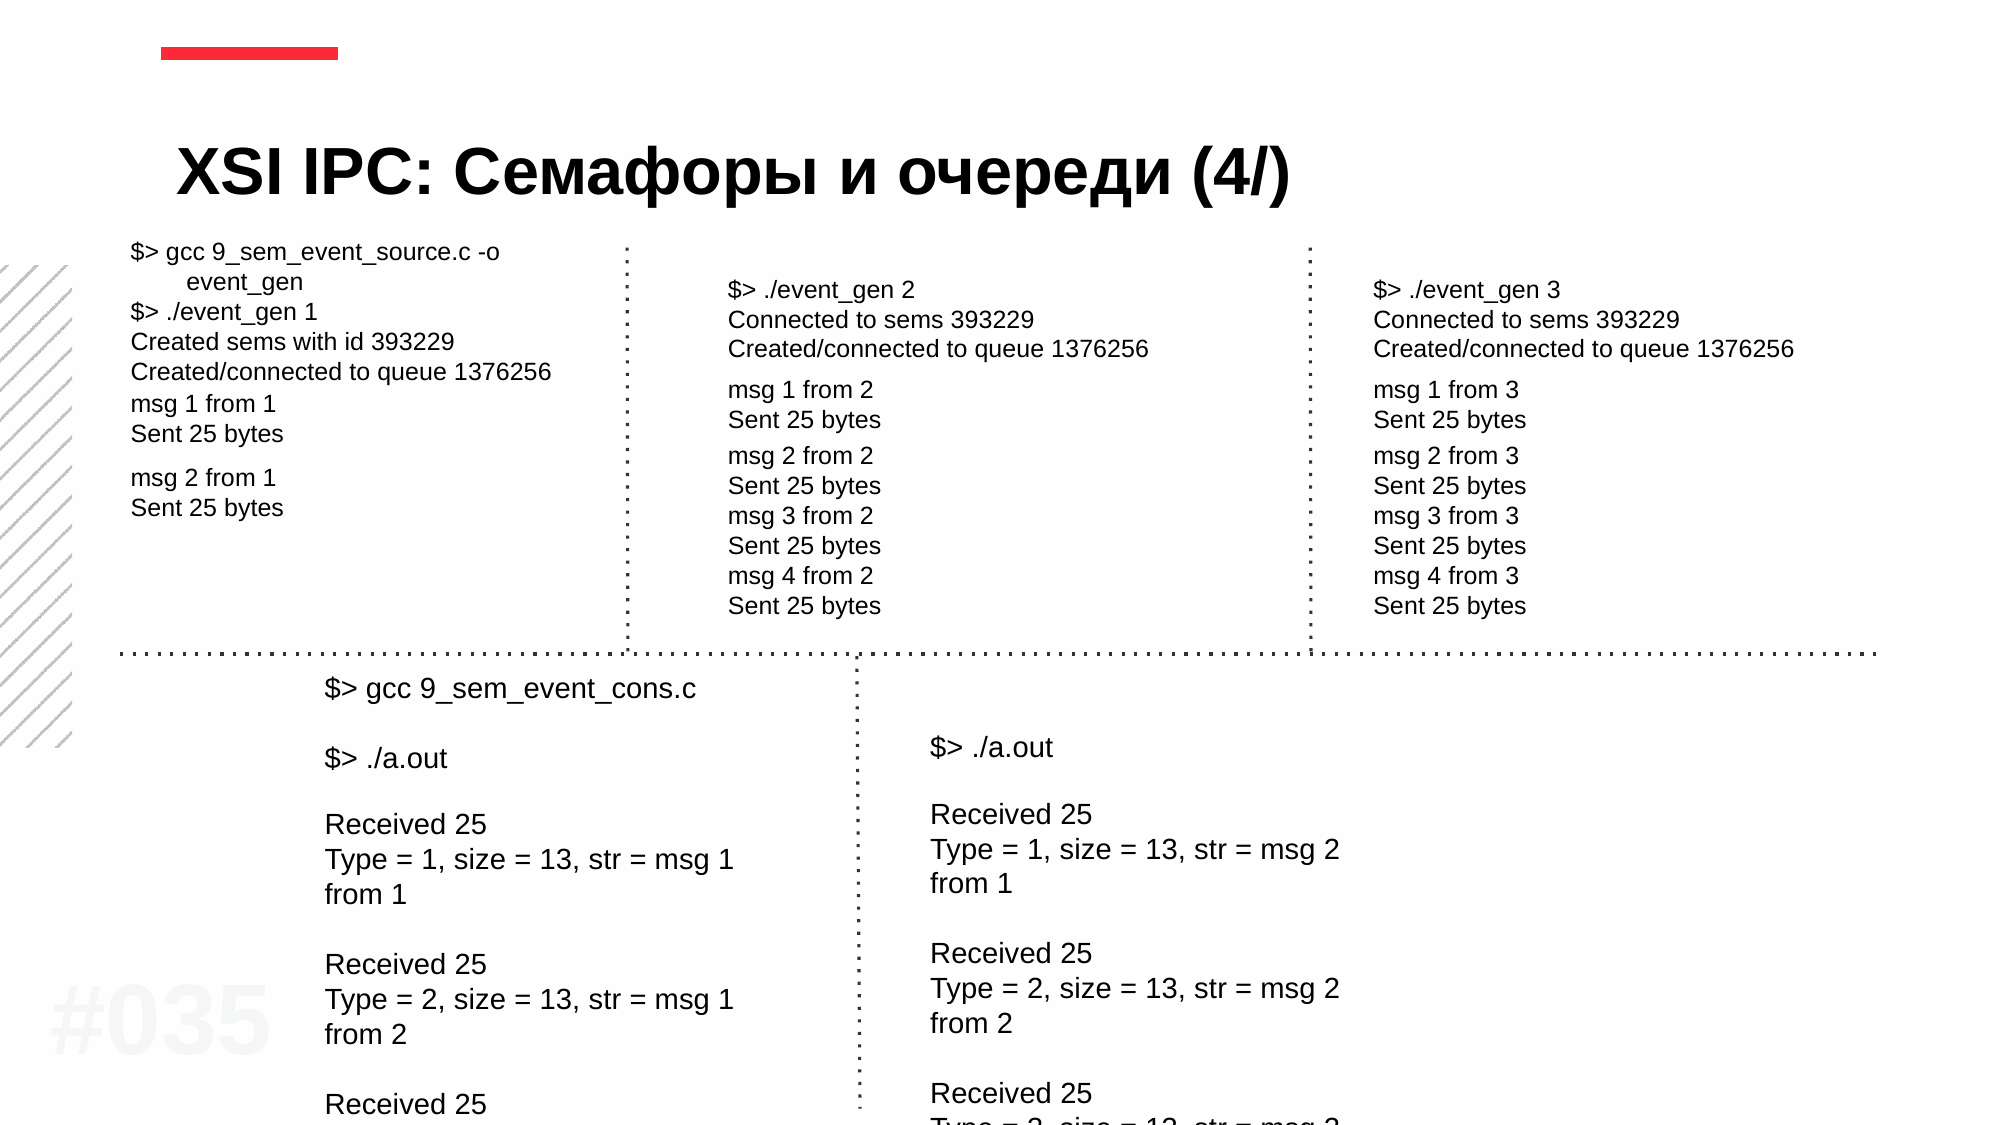

XSI IPC: Семафоры и очереди (4/)

$> ./event_gen 2
Connected to sems 393229
Created/connected to queue 1376256

$> ./event_gen 3
Connected to sems 393229
Created/connected to queue 1376256
$> gcc 9_sem_event_source.c -o
        event_gen
$> ./event_gen 1
Created sems with id 393229
Created/connected to queue 1376256
msg 1 from 2
Sent 25 bytes
msg 1 from 3
Sent 25 bytes
msg 1 from 1
Sent 25 bytes
msg 2 from 2
Sent 25 bytes
msg 3 from 2
Sent 25 bytes
msg 4 from 2
Sent 25 bytes
msg 2 from 3
Sent 25 bytes
msg 3 from 3
Sent 25 bytes
msg 4 from 3
Sent 25 bytes
msg 2 from 1
Sent 25 bytes

$> ./a.out
$> gcc 9_sem_event_cons.c

$> ./a.out
Received 25
Type = 1, size = 13, str = msg 2 from 1

Received 25
Type = 2, size = 13, str = msg 2 from 2

Received 25
Type = 3, size = 13, str = msg 2 from 3
Received 25
Type = 1, size = 13, str = msg 1 from 1

Received 25
Type = 2, size = 13, str = msg 1 from 2

Received 25
Type = 3, size = 13, str = msg 1 from 3
#035